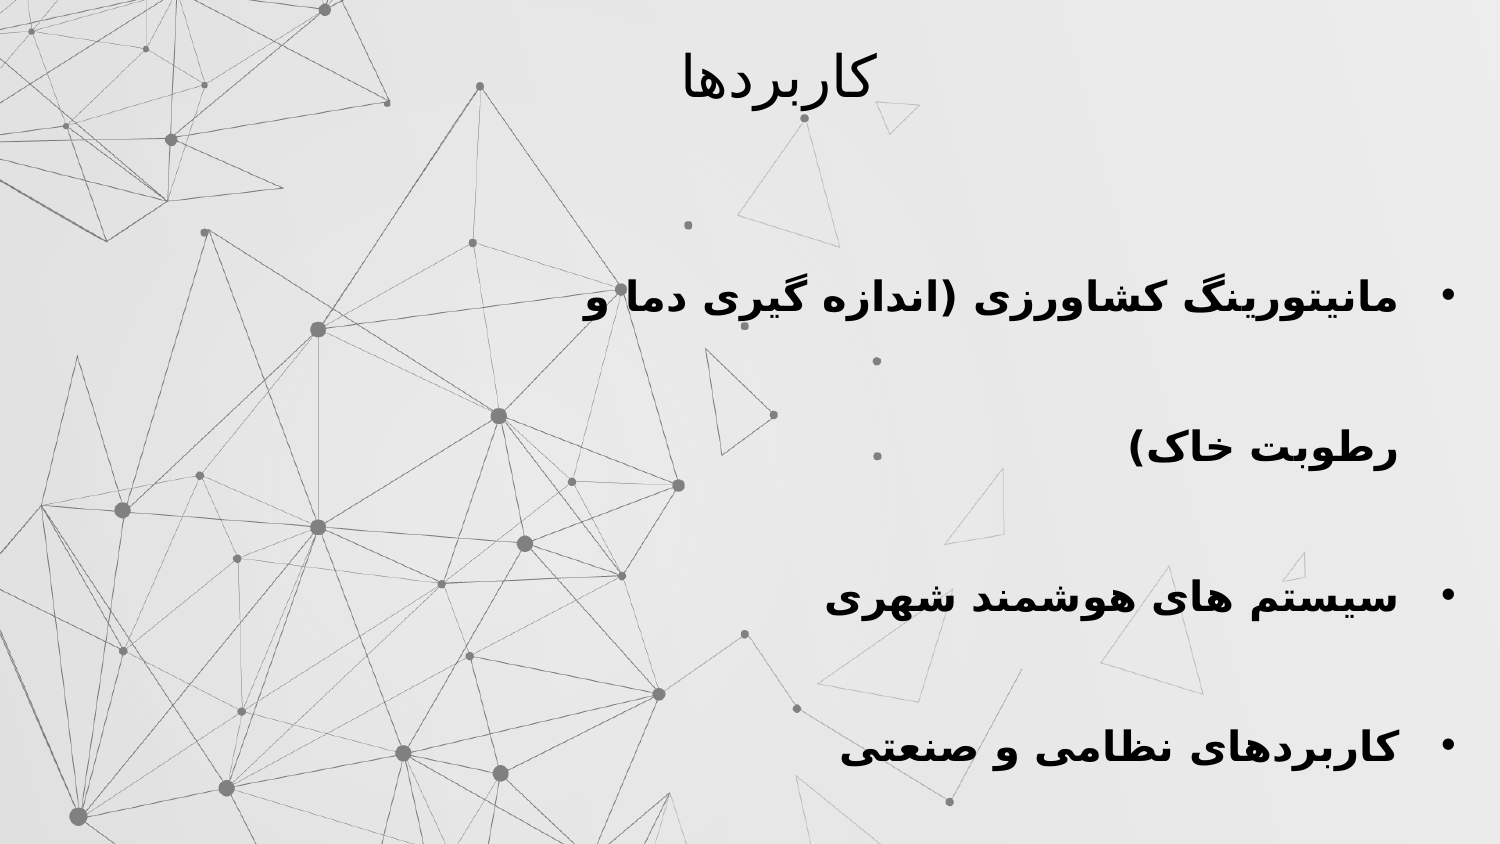

کاربردها
مانیتورینگ کشاورزی (اندازه گیری دما و رطوبت خاک)
سیستم های هوشمند شهری
کاربردهای نظامی و صنعتی